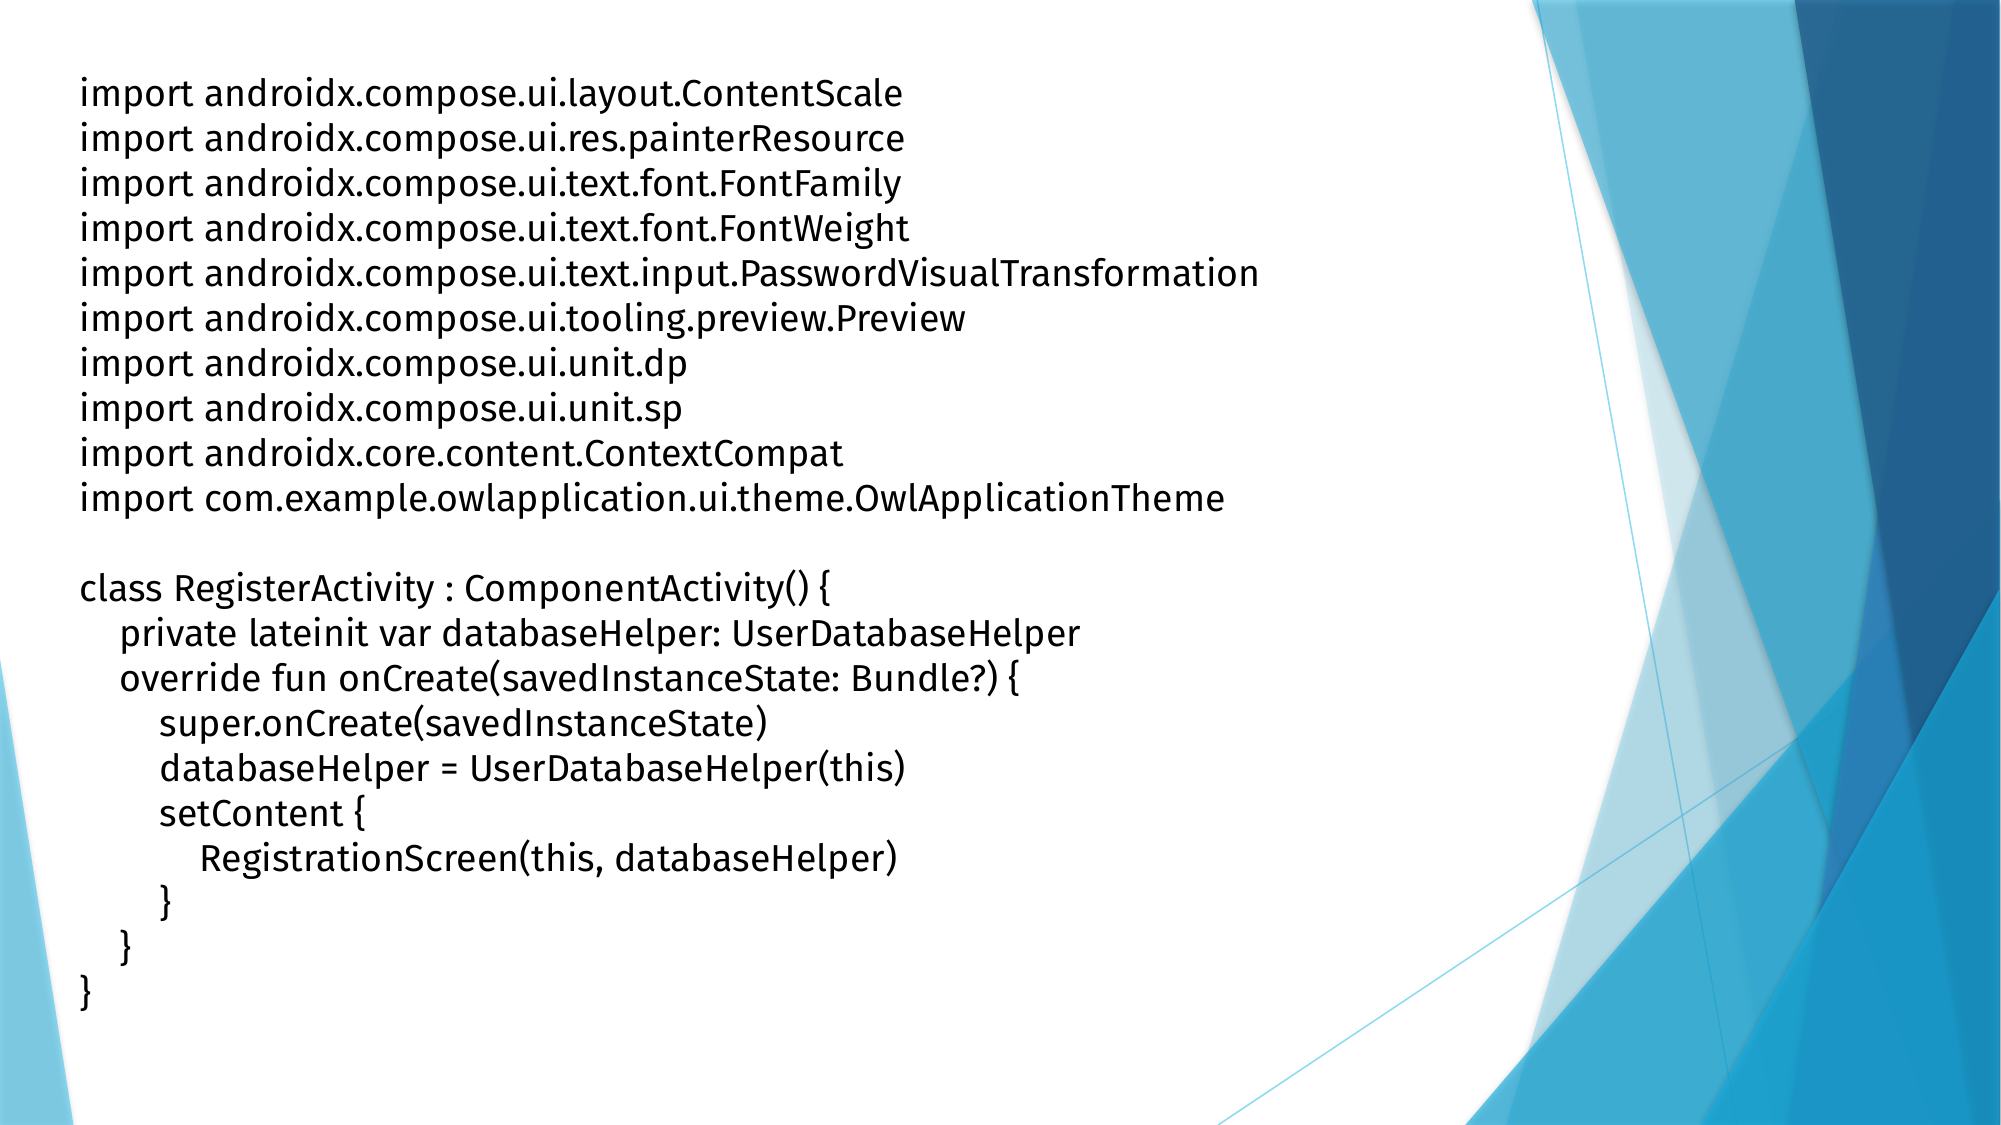

import androidx.compose.ui.layout.ContentScale
import androidx.compose.ui.res.painterResource
import androidx.compose.ui.text.font.FontFamily
import androidx.compose.ui.text.font.FontWeight
import androidx.compose.ui.text.input.PasswordVisualTransformation
import androidx.compose.ui.tooling.preview.Preview
import androidx.compose.ui.unit.dp
import androidx.compose.ui.unit.sp
import androidx.core.content.ContextCompat
import com.example.owlapplication.ui.theme.OwlApplicationTheme

class RegisterActivity : ComponentActivity() {
    private lateinit var databaseHelper: UserDatabaseHelper
    override fun onCreate(savedInstanceState: Bundle?) {
        super.onCreate(savedInstanceState)
        databaseHelper = UserDatabaseHelper(this)
        setContent {
            RegistrationScreen(this, databaseHelper)
        }
    }
}